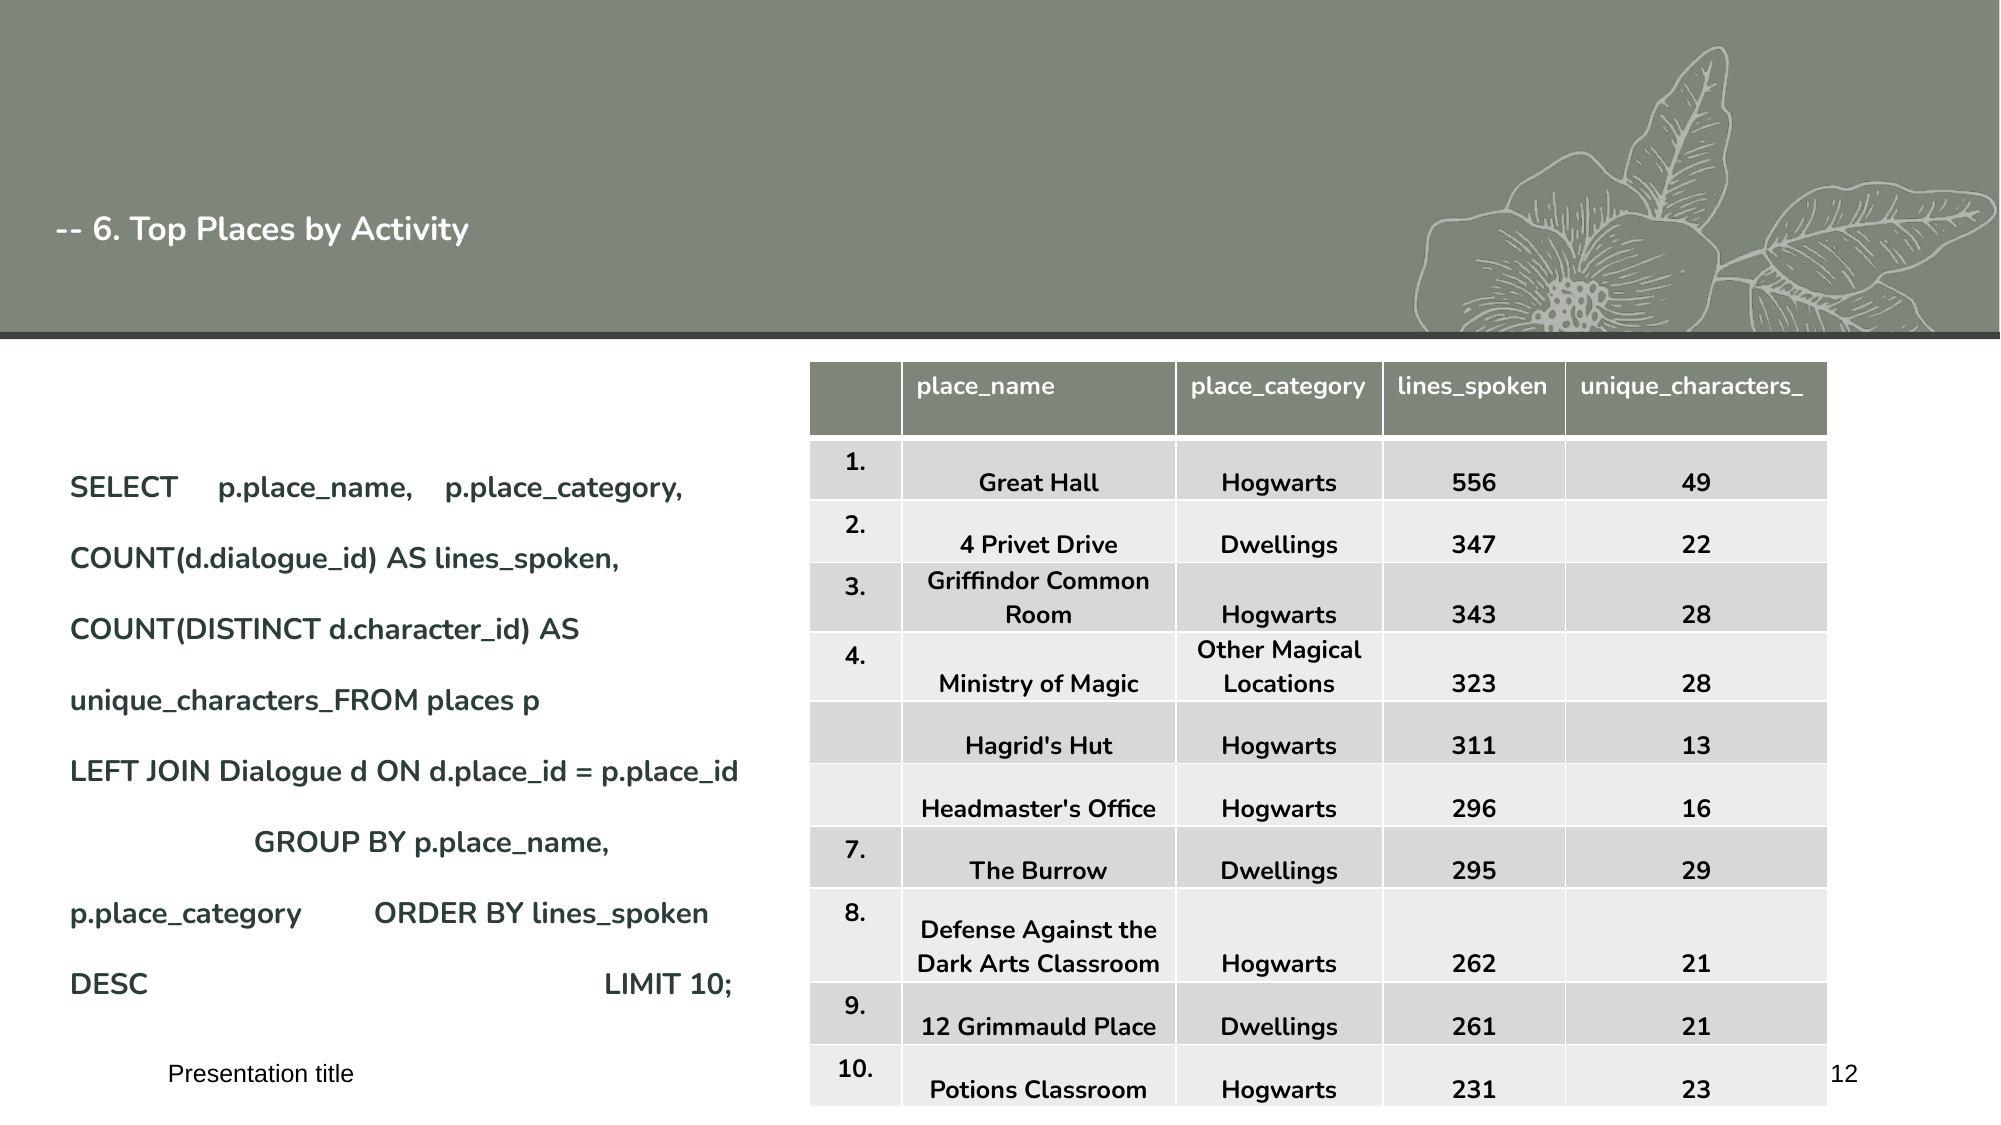

# -- 6. Top Places by Activity
|  | place\_name | place\_category | lines\_spoken | unique\_characters\_ |
| --- | --- | --- | --- | --- |
| 1. | Great Hall | Hogwarts | 556 | 49 |
| 2. | 4 Privet Drive | Dwellings | 347 | 22 |
| 3. | Griffindor Common Room | Hogwarts | 343 | 28 |
| 4. | Ministry of Magic | Other Magical Locations | 323 | 28 |
|  | Hagrid's Hut | Hogwarts | 311 | 13 |
|  | Headmaster's Office | Hogwarts | 296 | 16 |
| 7. | The Burrow | Dwellings | 295 | 29 |
| 8. | Defense Against the Dark Arts Classroom | Hogwarts | 262 | 21 |
| 9. | 12 Grimmauld Place | Dwellings | 261 | 21 |
| 10. | Potions Classroom | Hogwarts | 231 | 23 |
SELECT     p.place_name,    p.place_category,    COUNT(d.dialogue_id) AS lines_spoken,    COUNT(DISTINCT d.character_id) AS unique_characters_FROM places p                     LEFT JOIN Dialogue d ON d.place_id = p.place_id                         GROUP BY p.place_name, p.place_category         ORDER BY lines_spoken DESC                                                         LIMIT 10;
Presentation title
12